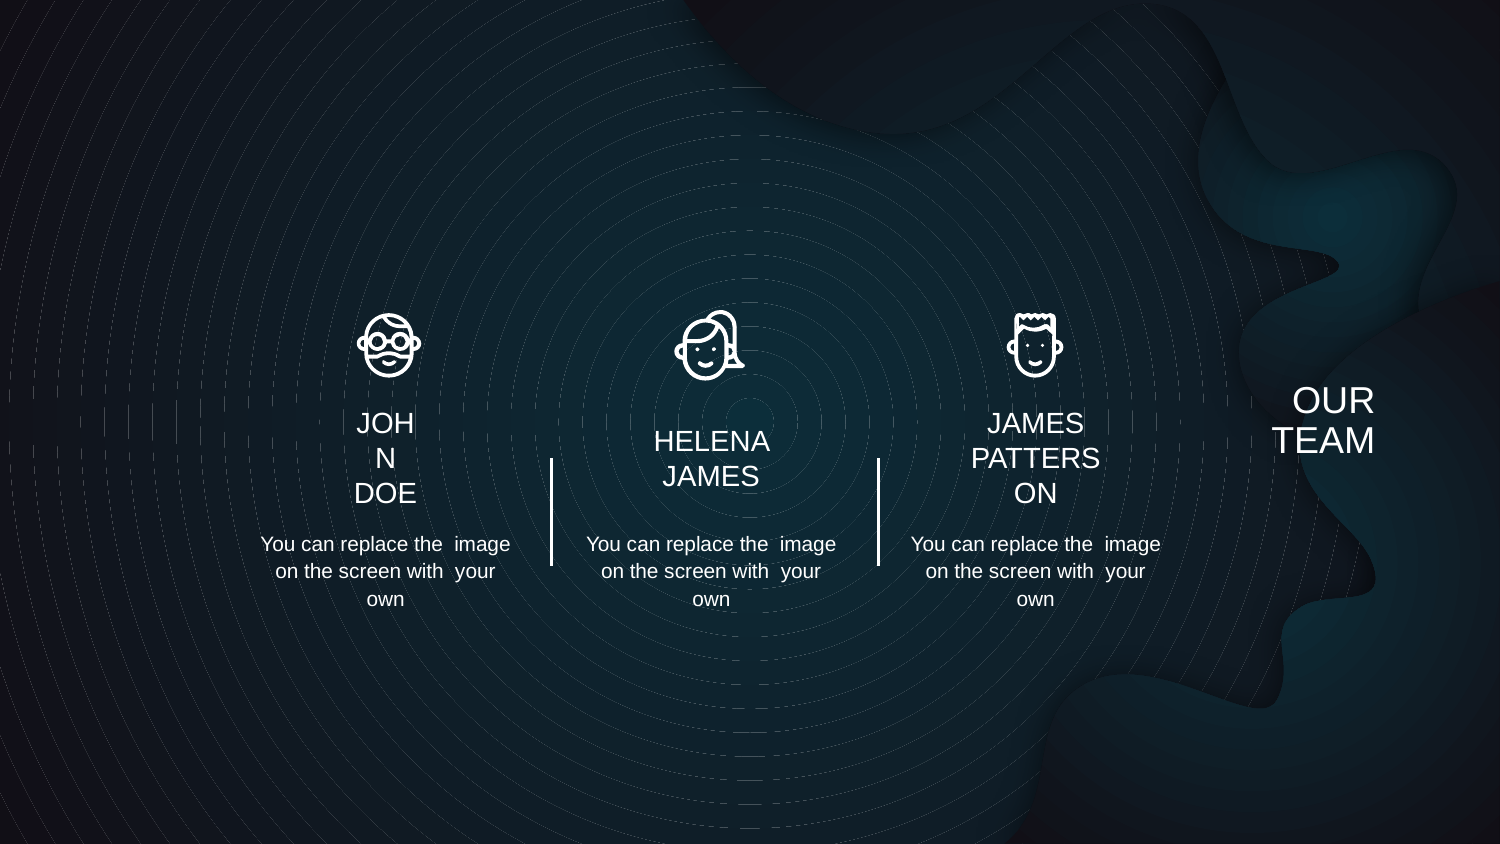

# OUR TEAM

JOHN DOE
HELENA JAMES
JAMES PATTERSON
You can replace the  image on the screen with  your own
You can replace the  image on the screen with  your own
You can replace the  image on the screen with  your own